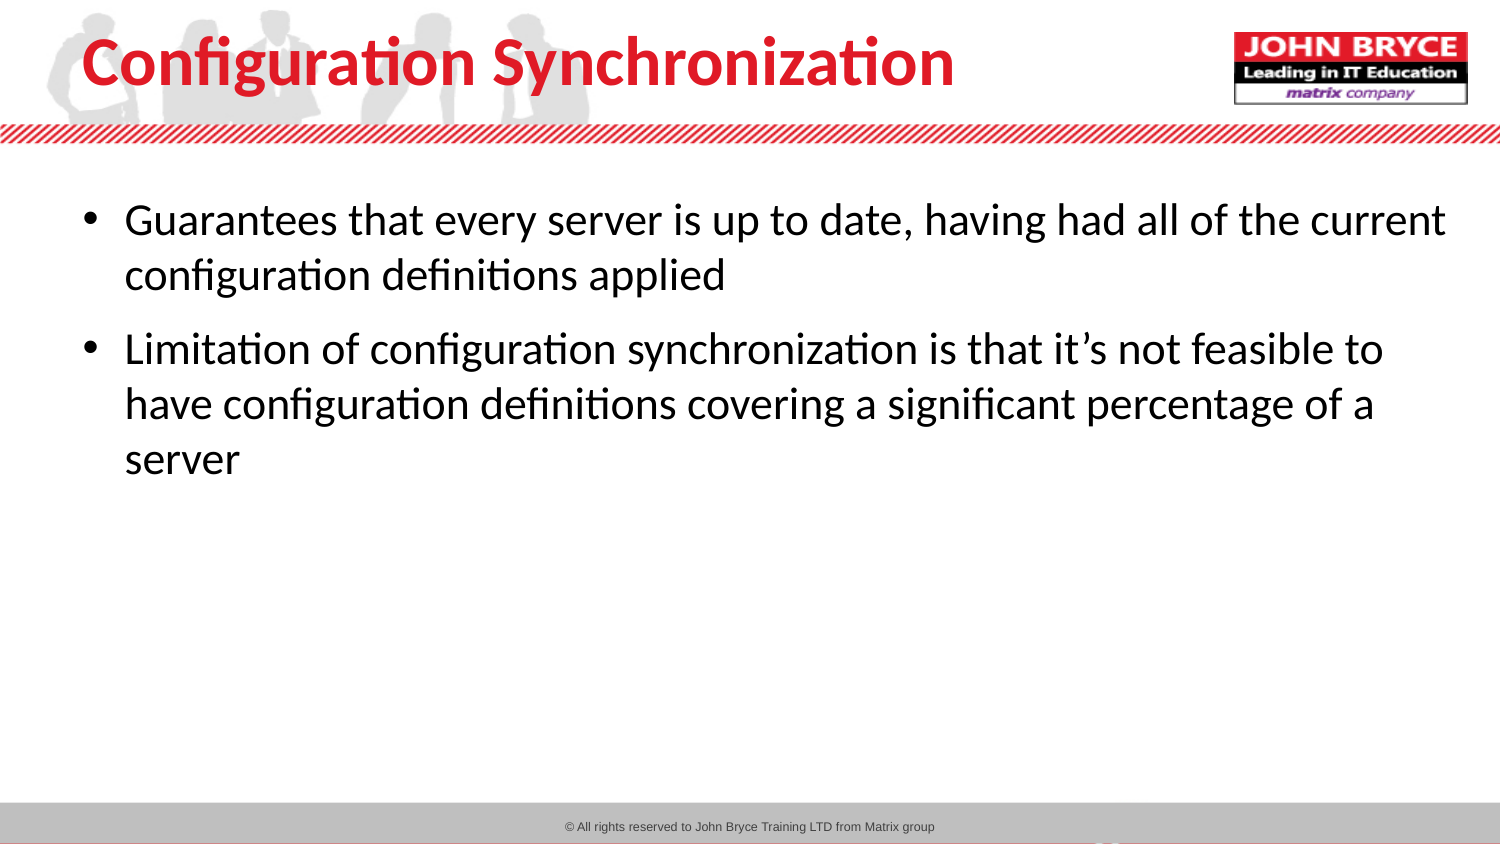

# Configuration Synchronization
Guarantees that every server is up to date, having had all of the current configuration definitions applied
Limitation of configuration synchronization is that it’s not feasible to have configuration definitions covering a significant percentage of a server
46